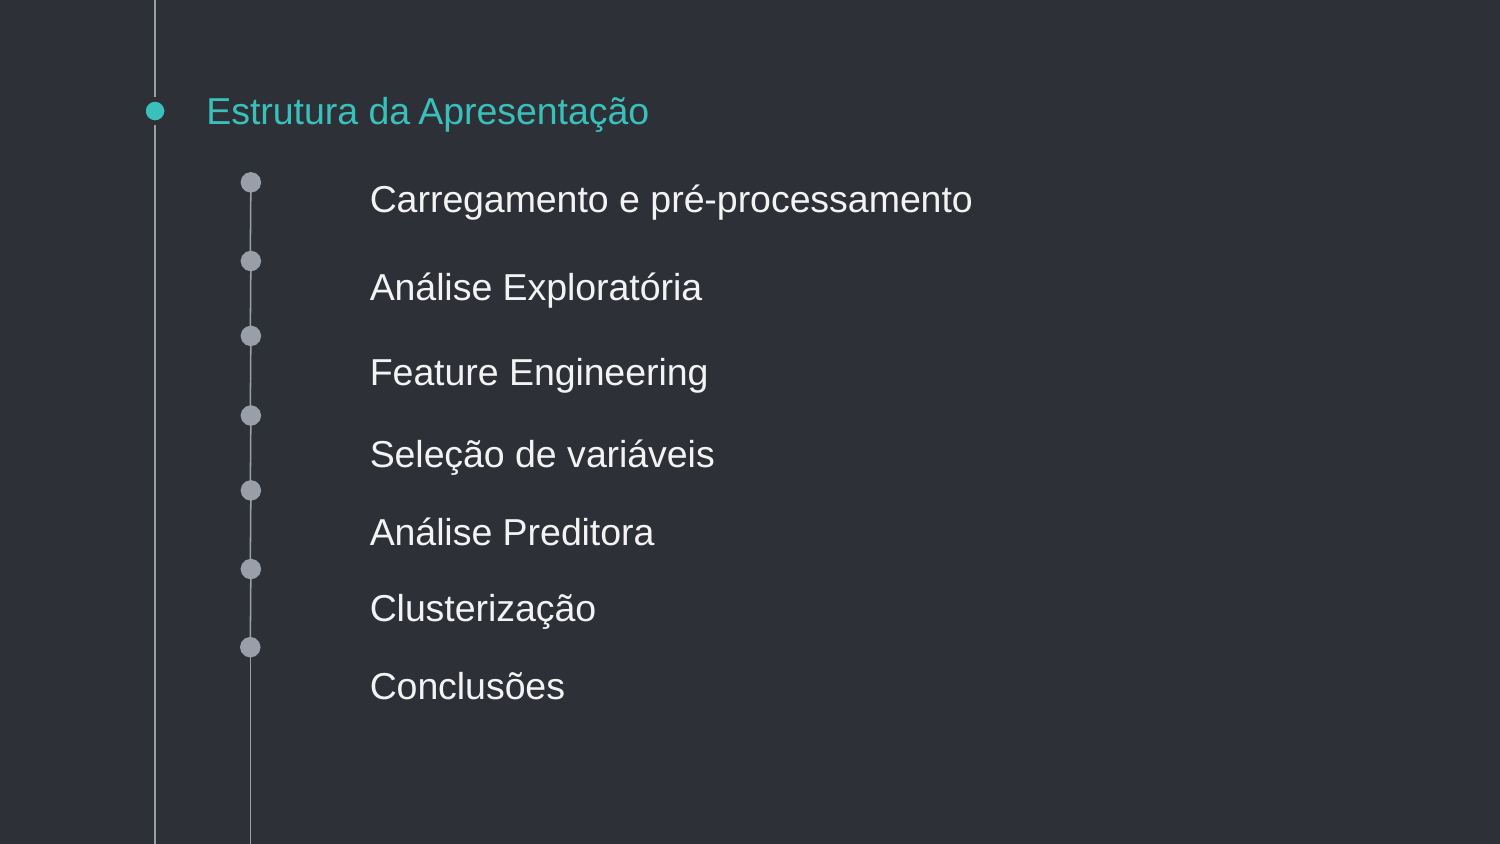

# Estrutura da Apresentação
Carregamento e pré-processamento
Análise Exploratória
Feature Engineering
Seleção de variáveis
Análise Preditora
Clusterização
Conclusões